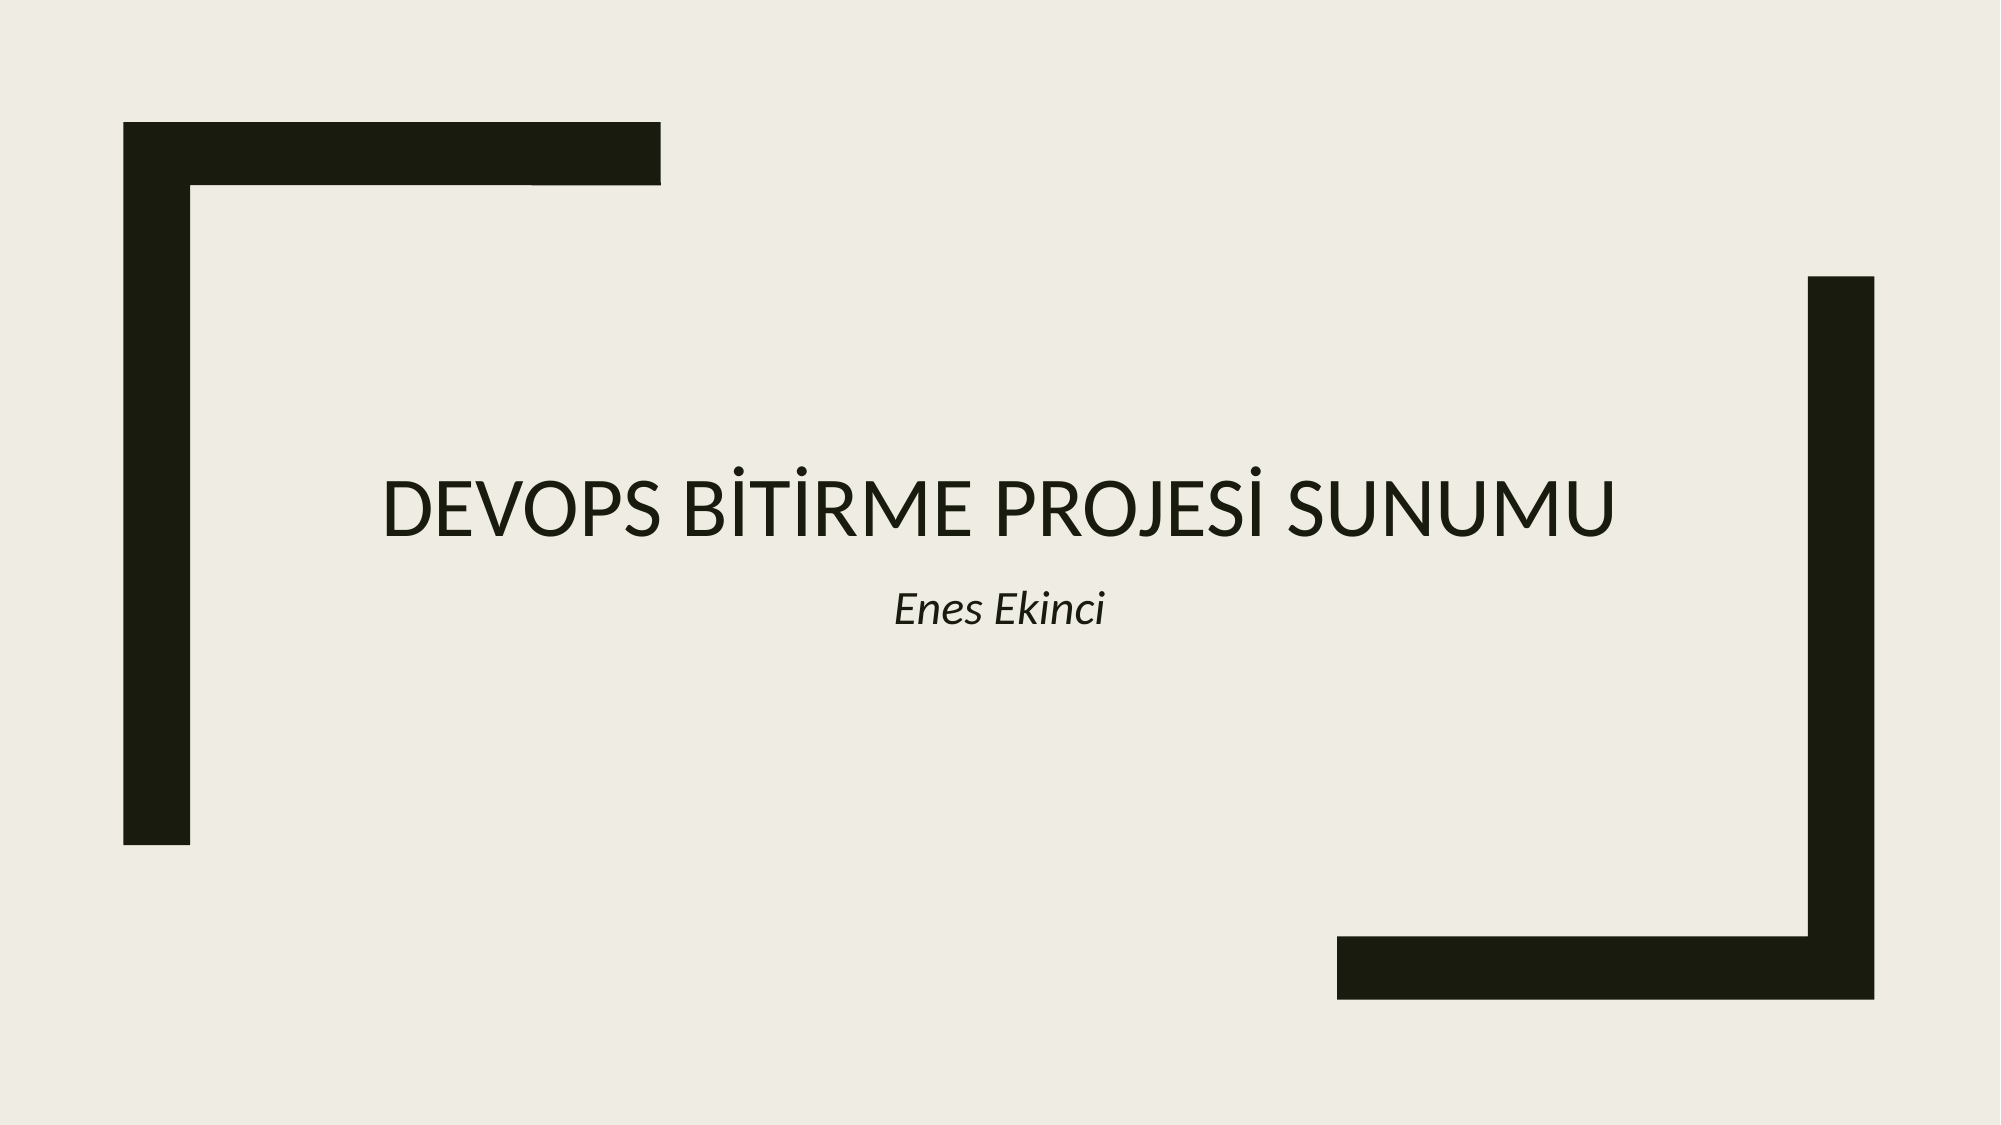

# Devops Bitirme Projesi Sunumu
Enes Ekinci